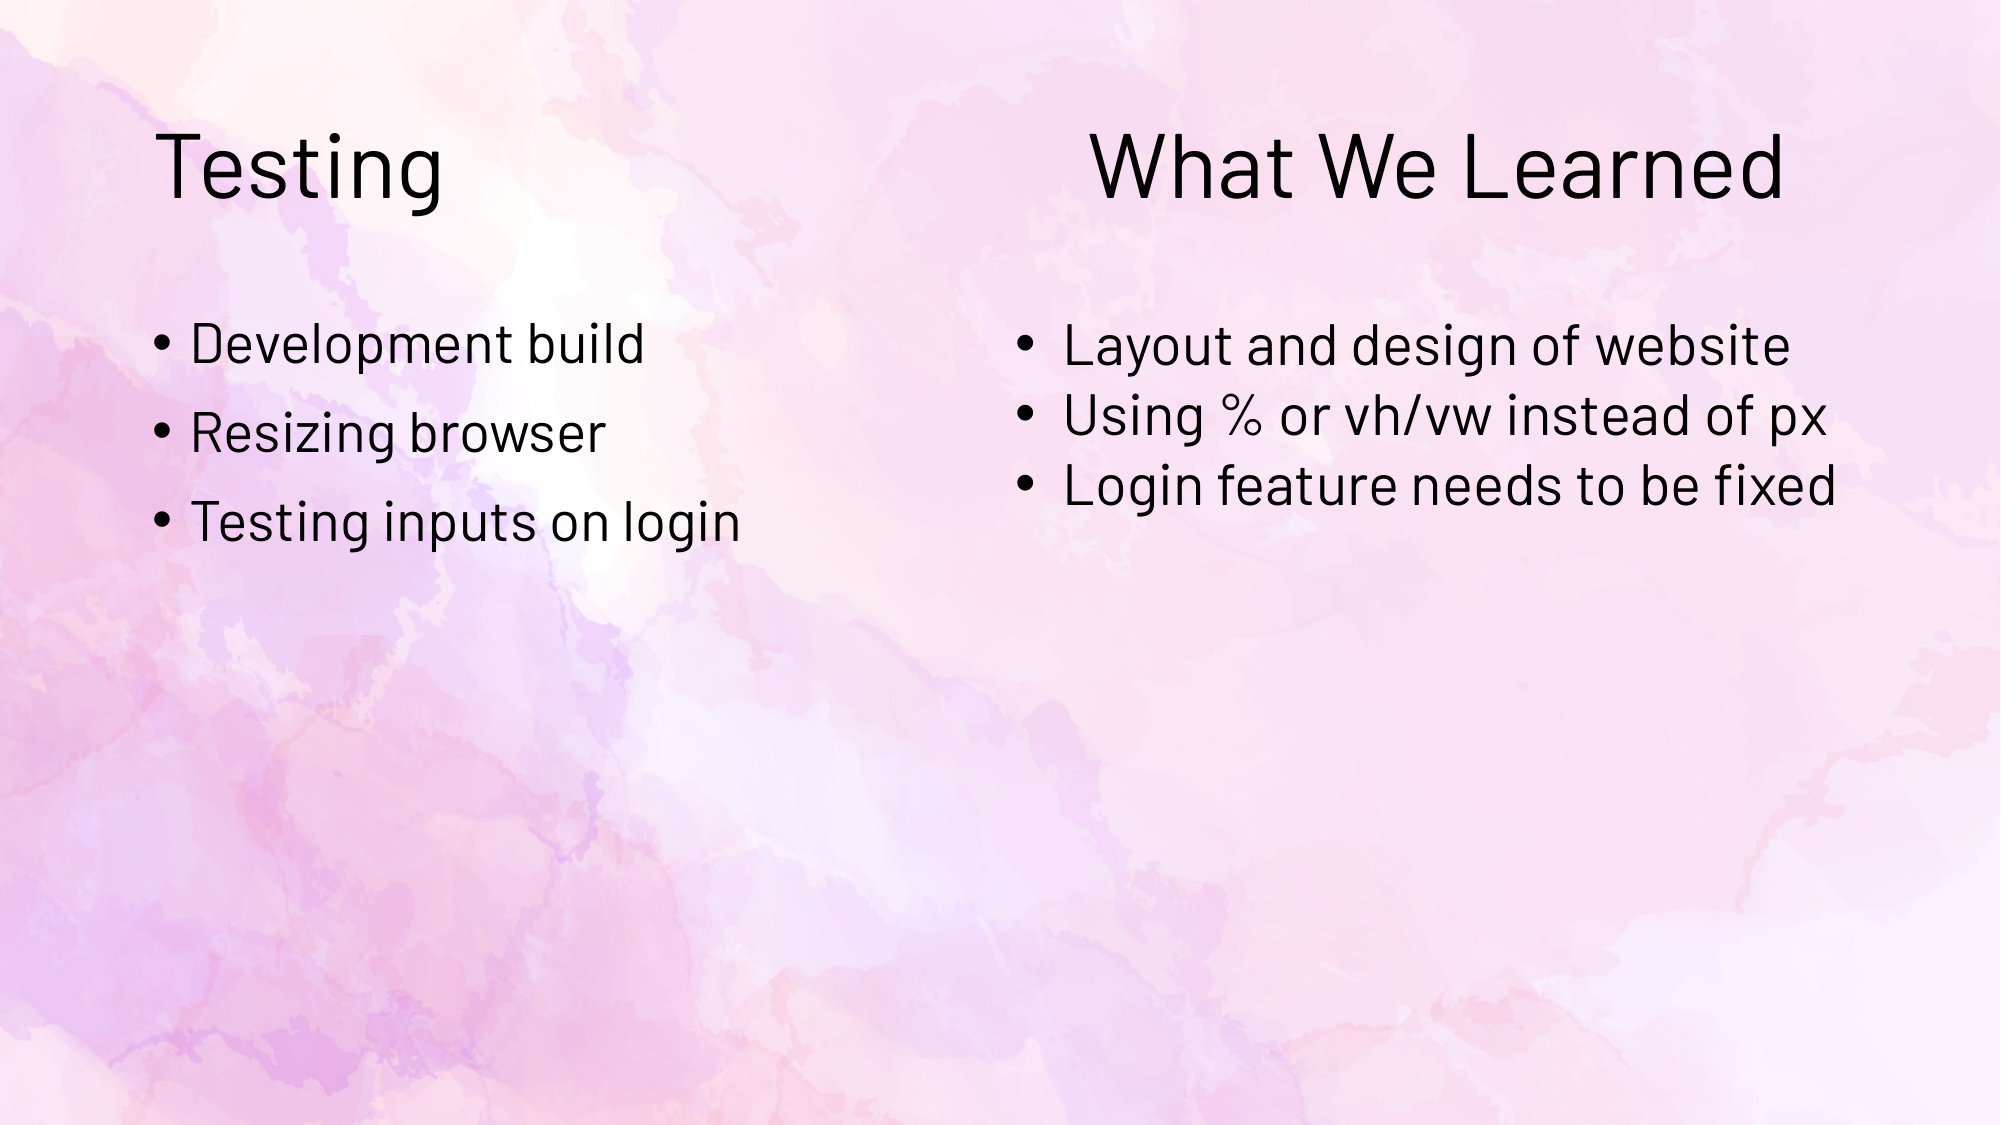

# Testing       What We Learned
Development build
Resizing browser
Testing inputs on login

Layout and design of website
Using % or vh/vw instead of px
Login feature needs to be fixed